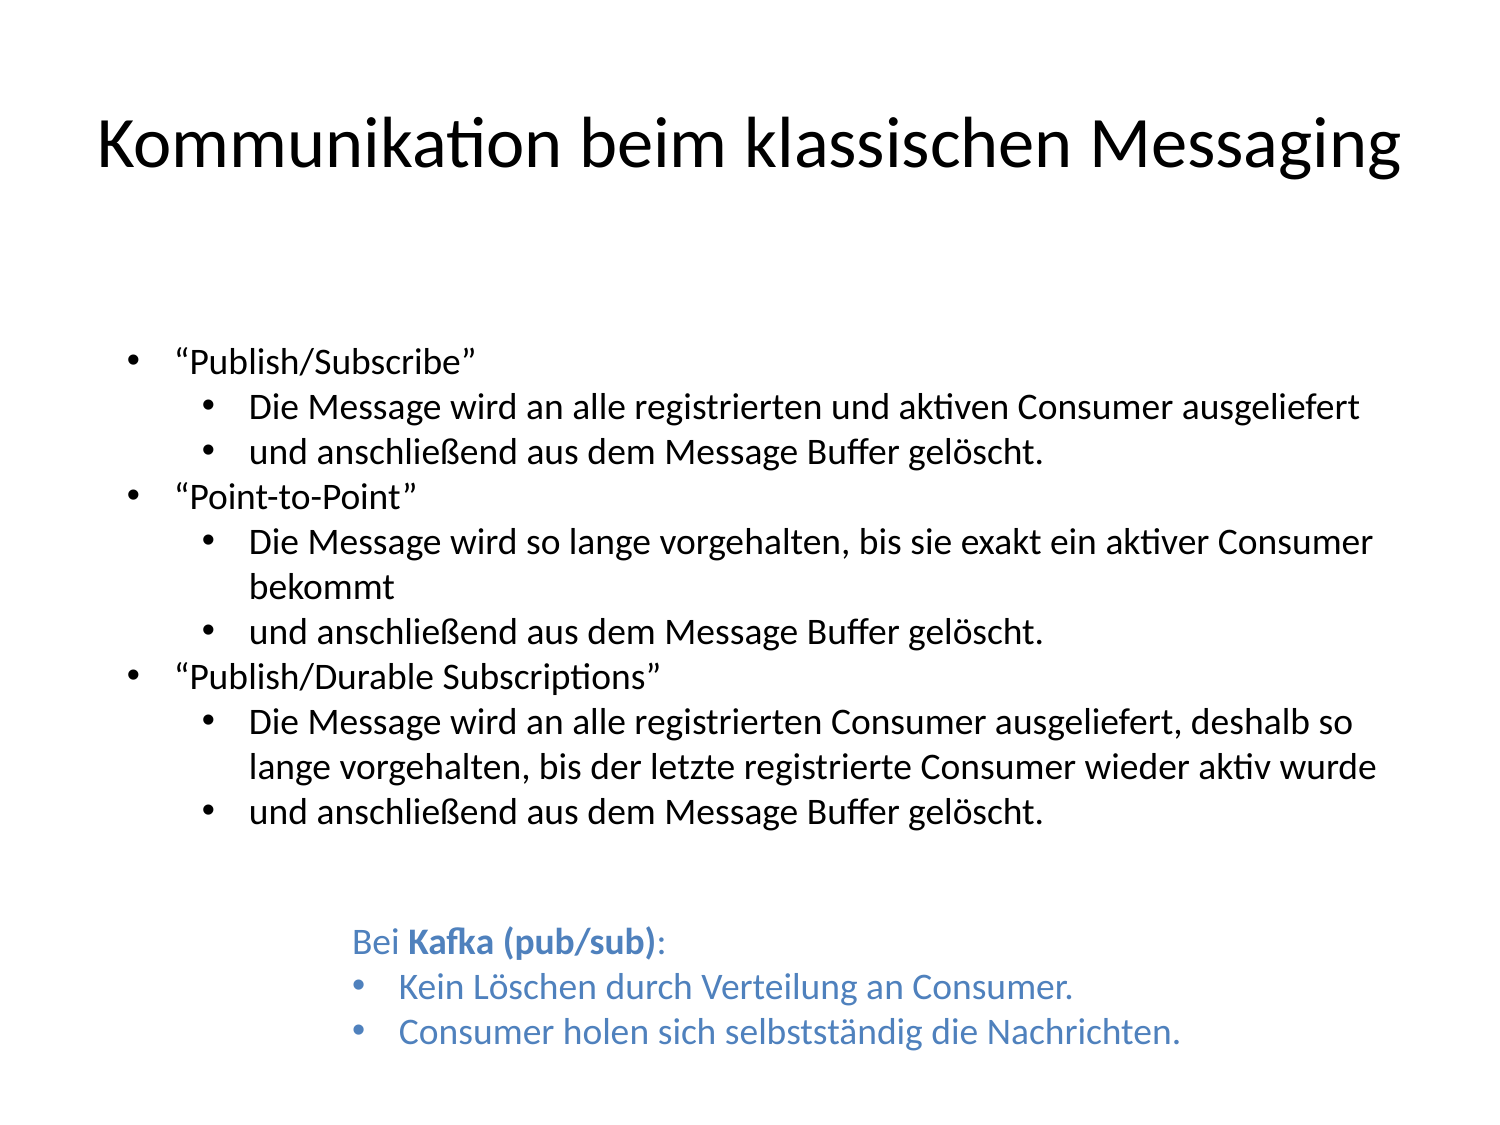

# Kommunikation beim klassischen Messaging
“Publish/Subscribe”
Die Message wird an alle registrierten und aktiven Consumer ausgeliefert
und anschließend aus dem Message Buffer gelöscht.
“Point-to-Point”
Die Message wird so lange vorgehalten, bis sie exakt ein aktiver Consumer bekommt
und anschließend aus dem Message Buffer gelöscht.
“Publish/Durable Subscriptions”
Die Message wird an alle registrierten Consumer ausgeliefert, deshalb so lange vorgehalten, bis der letzte registrierte Consumer wieder aktiv wurde
und anschließend aus dem Message Buffer gelöscht.
Bei Kafka (pub/sub):
Kein Löschen durch Verteilung an Consumer.
Consumer holen sich selbstständig die Nachrichten.